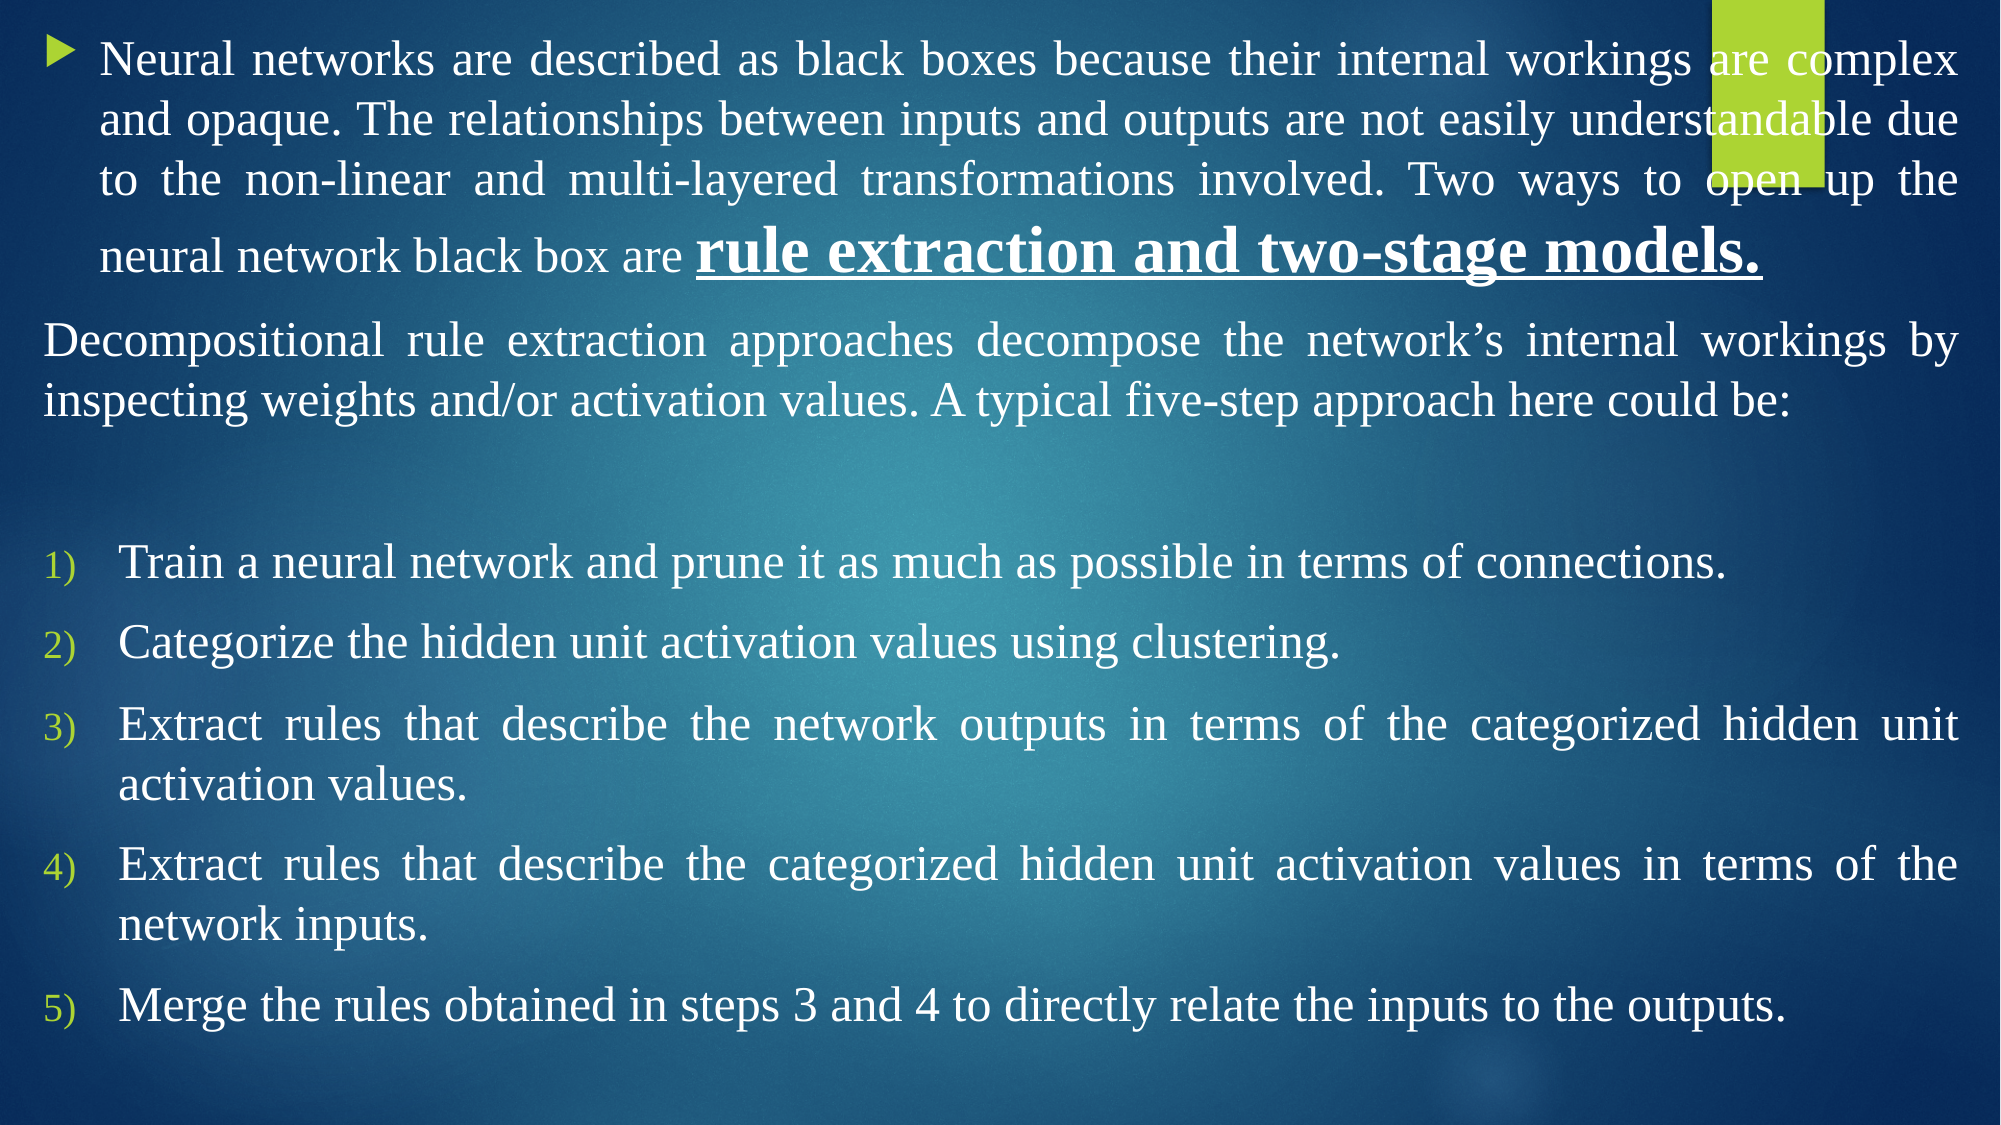

Neural networks are described as black boxes because their internal workings are complex and opaque. The relationships between inputs and outputs are not easily understandable due to the non-linear and multi-layered transformations involved. Two ways to open up the neural network black box are rule extraction and two‐stage models.
Decompositional rule extraction approaches decompose the network’s internal workings by inspecting weights and/or activation values. A typical five‐step approach here could be:

Train a neural network and prune it as much as possible in terms of connections.
Categorize the hidden unit activation values using clustering.
Extract rules that describe the network outputs in terms of the categorized hidden unit activation values.
Extract rules that describe the categorized hidden unit activation values in terms of the network inputs.
Merge the rules obtained in steps 3 and 4 to directly relate the inputs to the outputs.